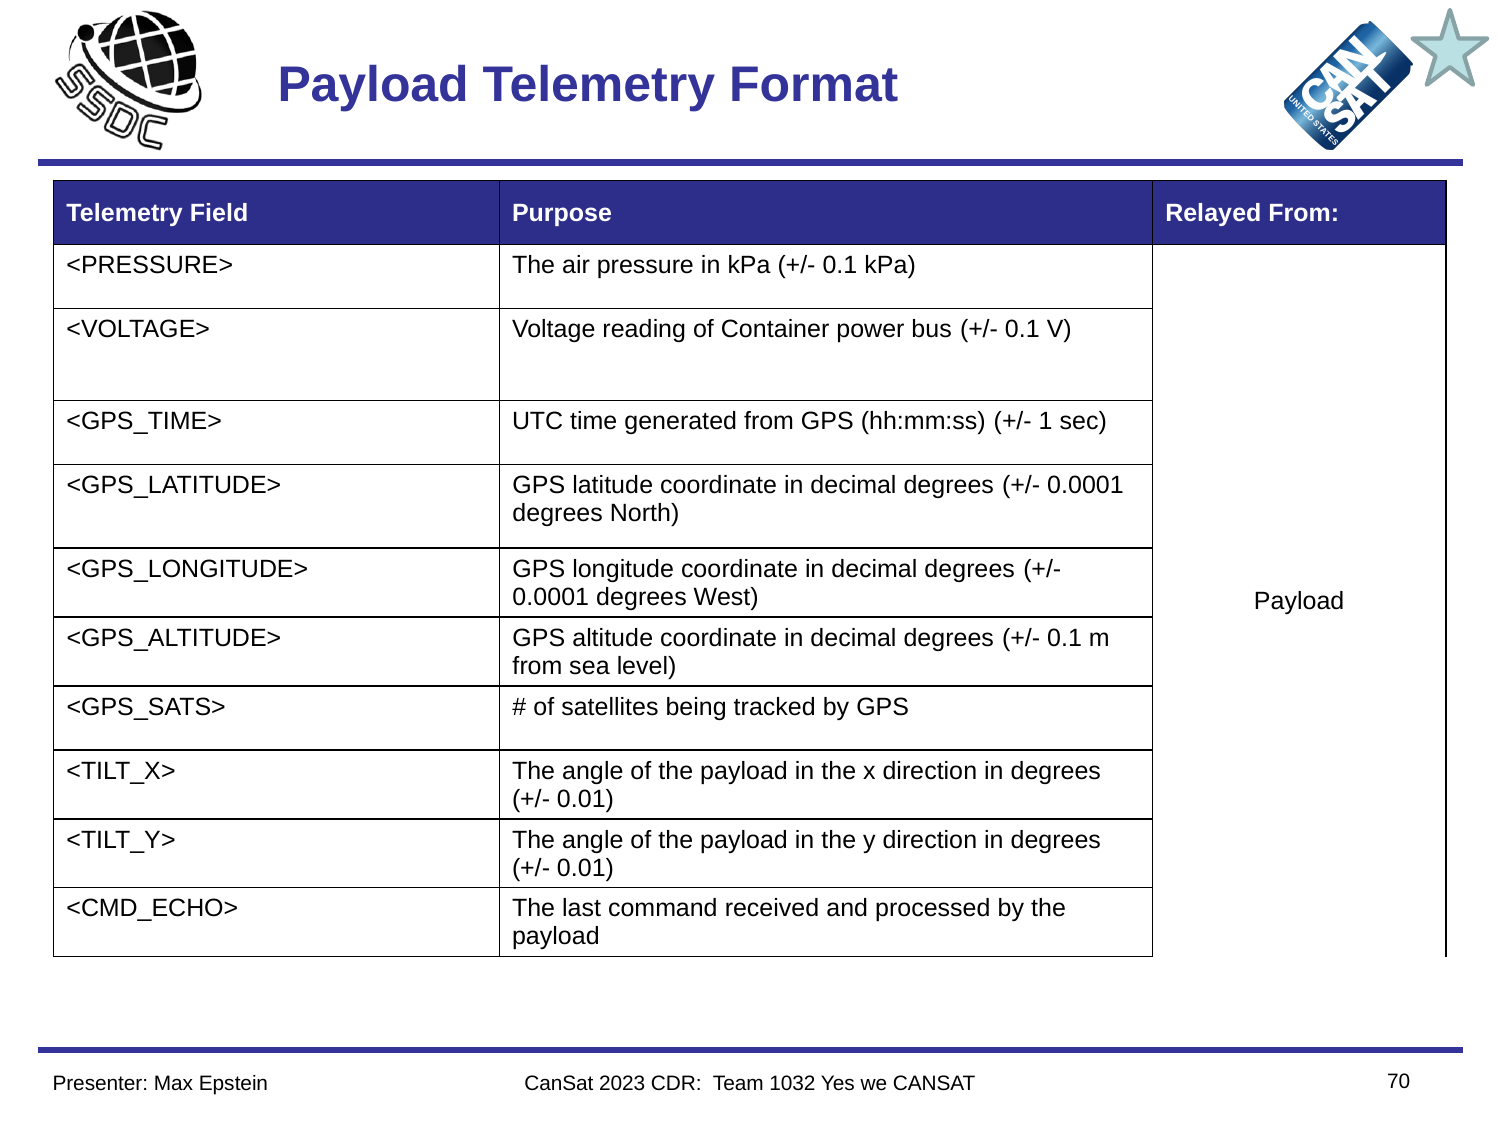

# Payload Telemetry Format
| Telemetry Field​ | Purpose​​ | Relayed From:​ |
| --- | --- | --- |
| <PRESSURE>​ | The air pressure in kPa (+/- 0.1 kPa) | Payload |
| <VOLTAGE>​ | Voltage reading of Container power bus​ (+/- 0.1 V) |  |
| <GPS\_TIME>​ | UTC time generated from GPS (hh:mm:ss)​ (+/- 1 sec) |  |
| <GPS\_LATITUDE>​ | GPS latitude coordinate in decimal degrees​ (+/- 0.0001 degrees North) |  |
| <GPS\_LONGITUDE>​ | GPS longitude coordinate in decimal degrees​ (+/- 0.0001 degrees West) |  |
| <GPS\_ALTITUDE>​​ | GPS altitude coordinate in decimal degrees​ (+/- 0.1 m from sea level) |  |
| <GPS\_SATS>​ | # of satellites being tracked by GPS​ |  |
| <TILT\_X>​ | The angle of the payload in the x direction in degrees (+/- 0.01) |  |
| <TILT\_Y>​ | The angle of the payload in the y direction in degrees (+/- 0.01) |  |
| <CMD\_ECHO>​ | The last command received and processed by the payload |  |
70
Presenter: Max Epstein
CanSat 2023 CDR:  Team 1032 Yes we CANSAT